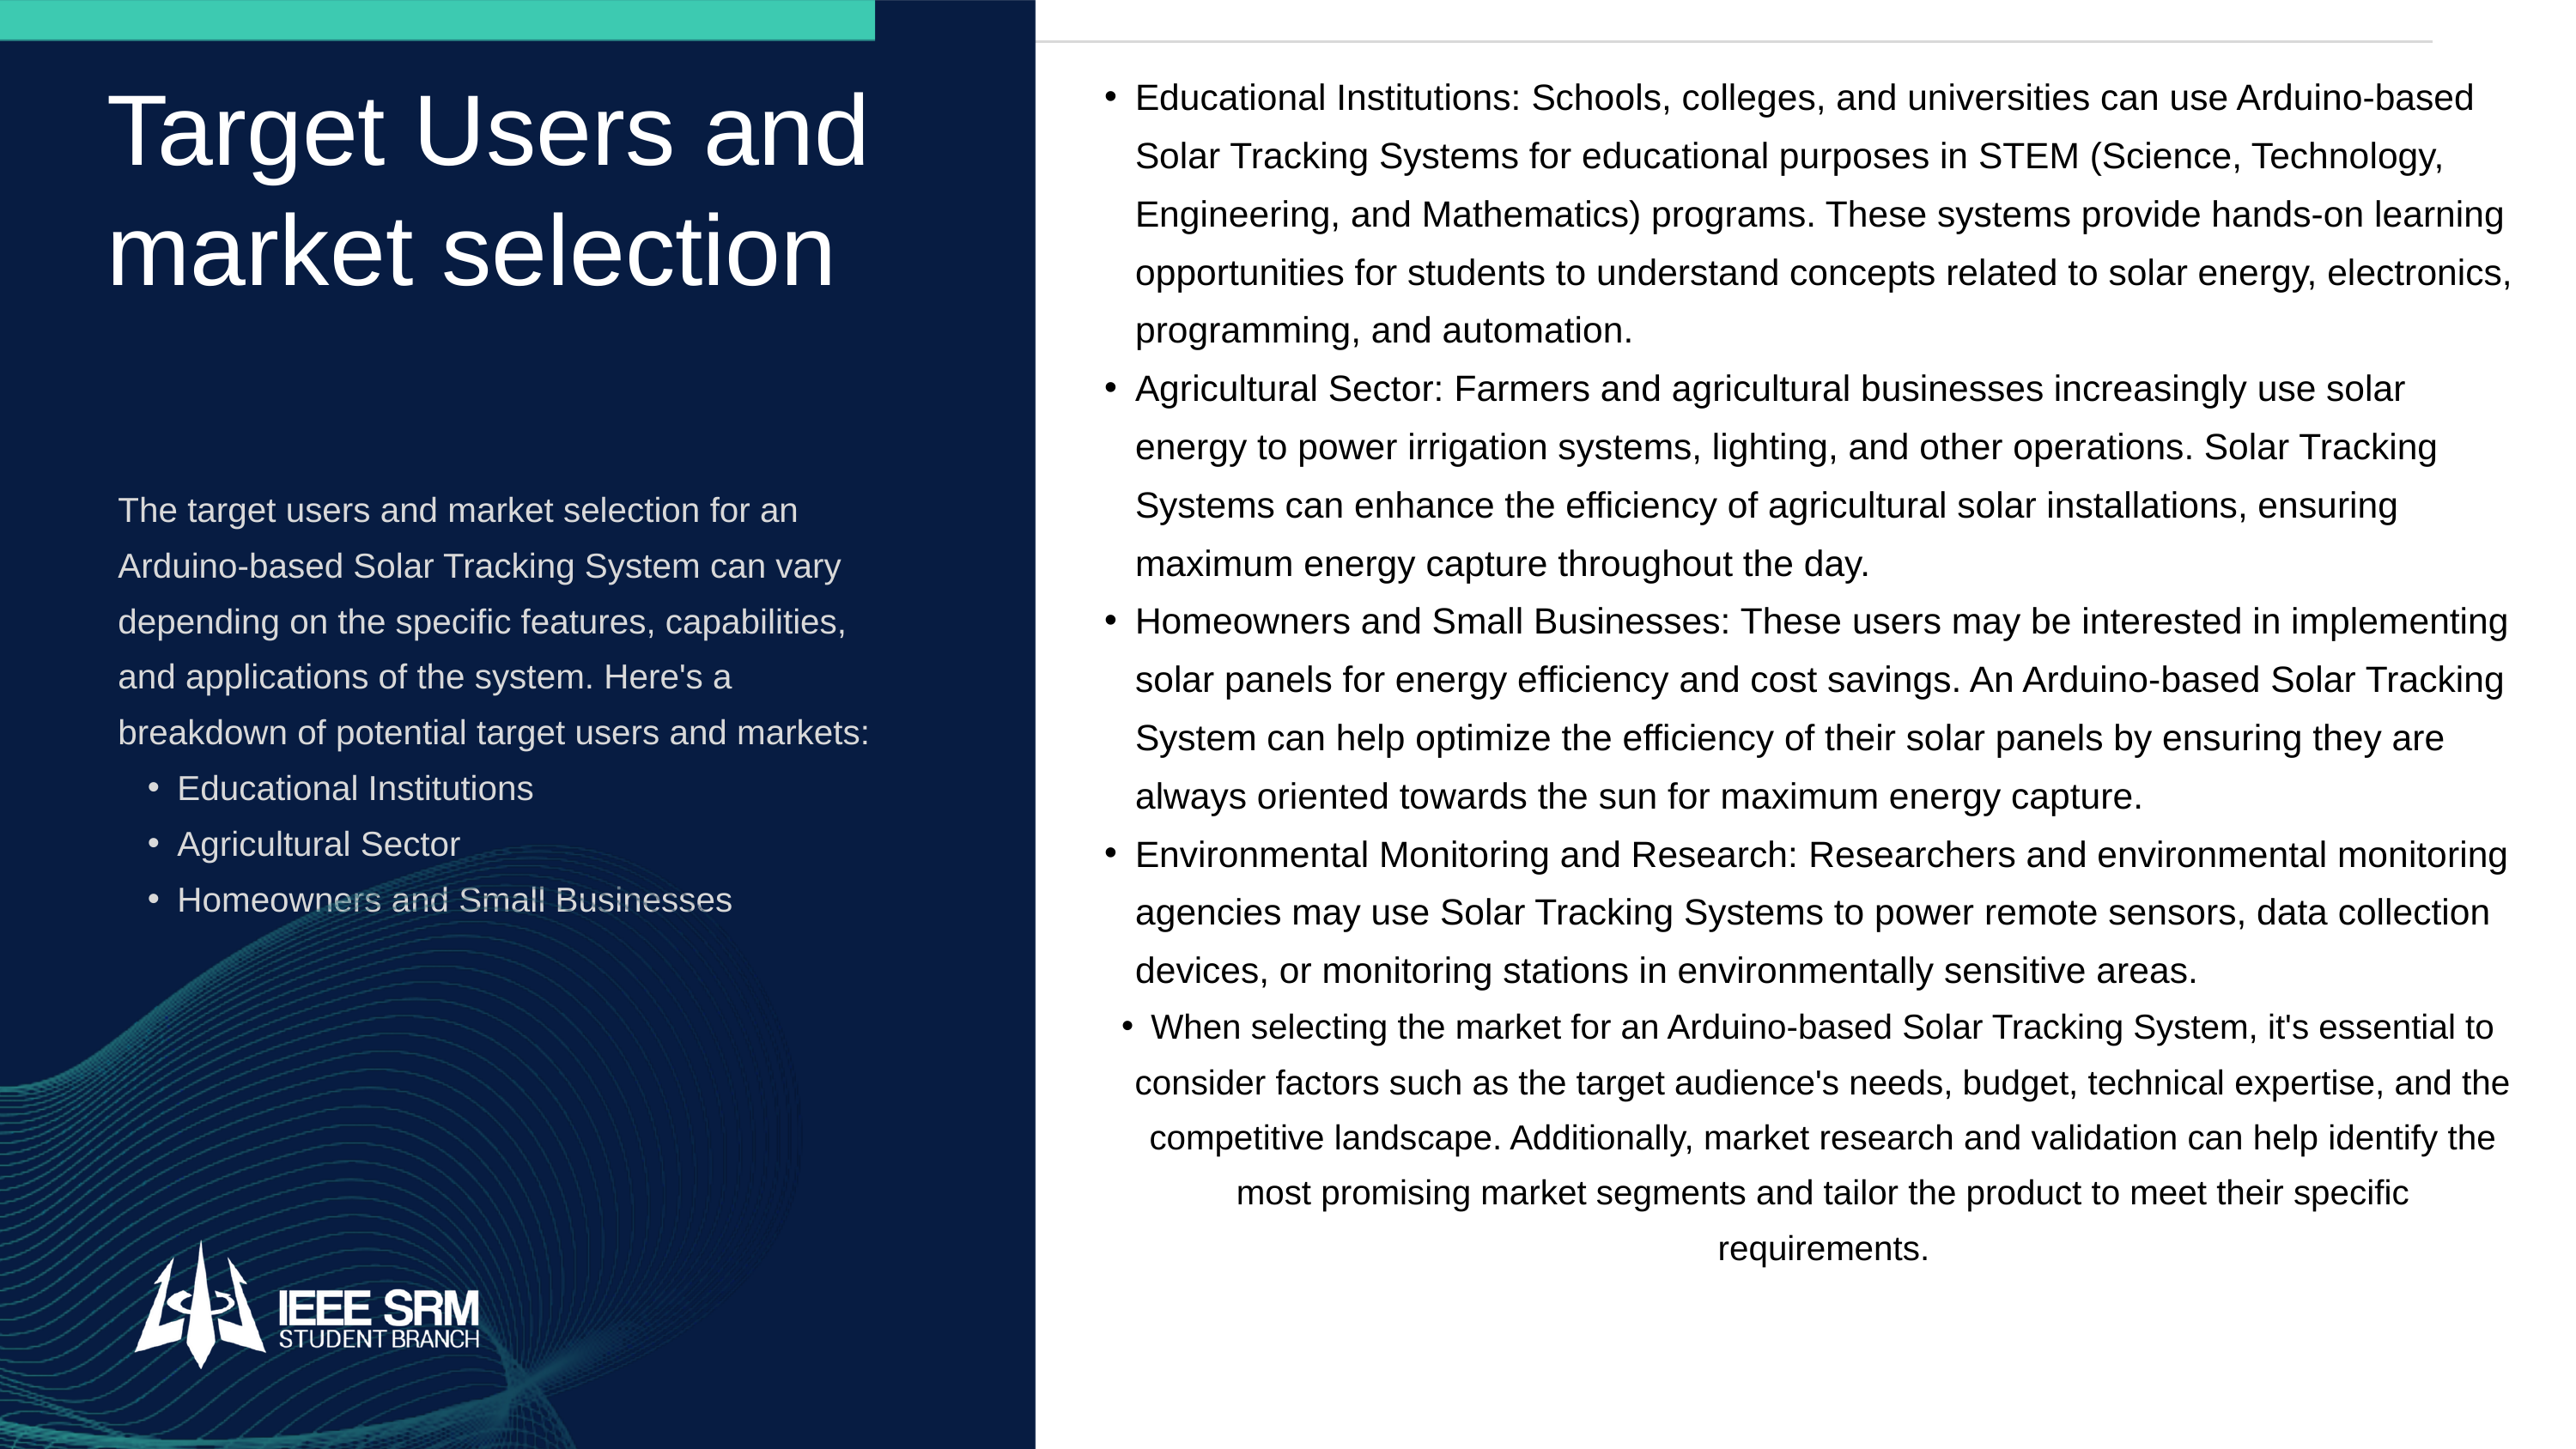

Educational Institutions: Schools, colleges, and universities can use Arduino-based Solar Tracking Systems for educational purposes in STEM (Science, Technology, Engineering, and Mathematics) programs. These systems provide hands-on learning opportunities for students to understand concepts related to solar energy, electronics, programming, and automation.
Agricultural Sector: Farmers and agricultural businesses increasingly use solar energy to power irrigation systems, lighting, and other operations. Solar Tracking Systems can enhance the efficiency of agricultural solar installations, ensuring maximum energy capture throughout the day.
Homeowners and Small Businesses: These users may be interested in implementing solar panels for energy efficiency and cost savings. An Arduino-based Solar Tracking System can help optimize the efficiency of their solar panels by ensuring they are always oriented towards the sun for maximum energy capture.
Environmental Monitoring and Research: Researchers and environmental monitoring agencies may use Solar Tracking Systems to power remote sensors, data collection devices, or monitoring stations in environmentally sensitive areas.
When selecting the market for an Arduino-based Solar Tracking System, it's essential to consider factors such as the target audience's needs, budget, technical expertise, and the competitive landscape. Additionally, market research and validation can help identify the most promising market segments and tailor the product to meet their specific requirements.
Target Users and market selection

The target users and market selection for an Arduino-based Solar Tracking System can vary depending on the specific features, capabilities, and applications of the system. Here's a breakdown of potential target users and markets:
Educational Institutions
Agricultural Sector
Homeowners and Small Businesses